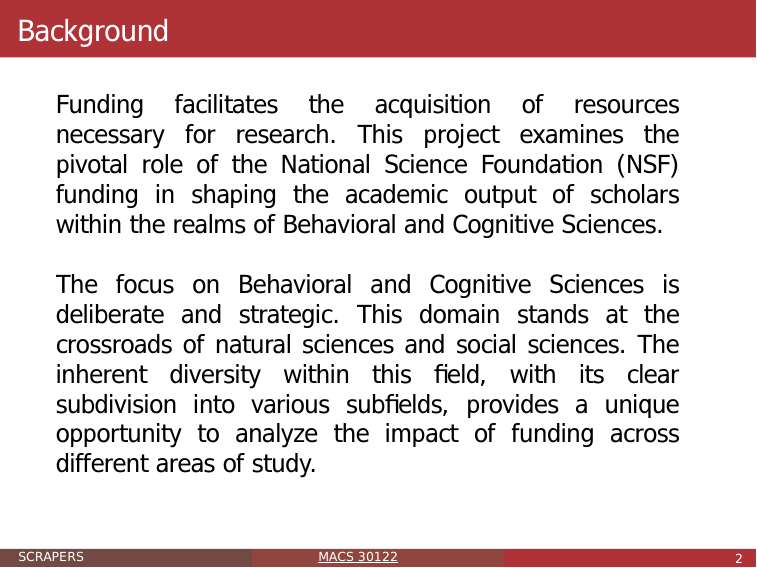

Background
Funding facilitates the acquisition of resources necessary for research. This project examines the pivotal role of the National Science Foundation (NSF) funding in shaping the academic output of scholars within the realms of Behavioral and Cognitive Sciences.

The focus on Behavioral and Cognitive Sciences is deliberate and strategic. This domain stands at the crossroads of natural sciences and social sciences. The inherent diversity within this field, with its clear subdivision into various subfields, provides a unique opportunity to analyze the impact of funding across different areas of study.
SCRAPERS
MACS 30122
2